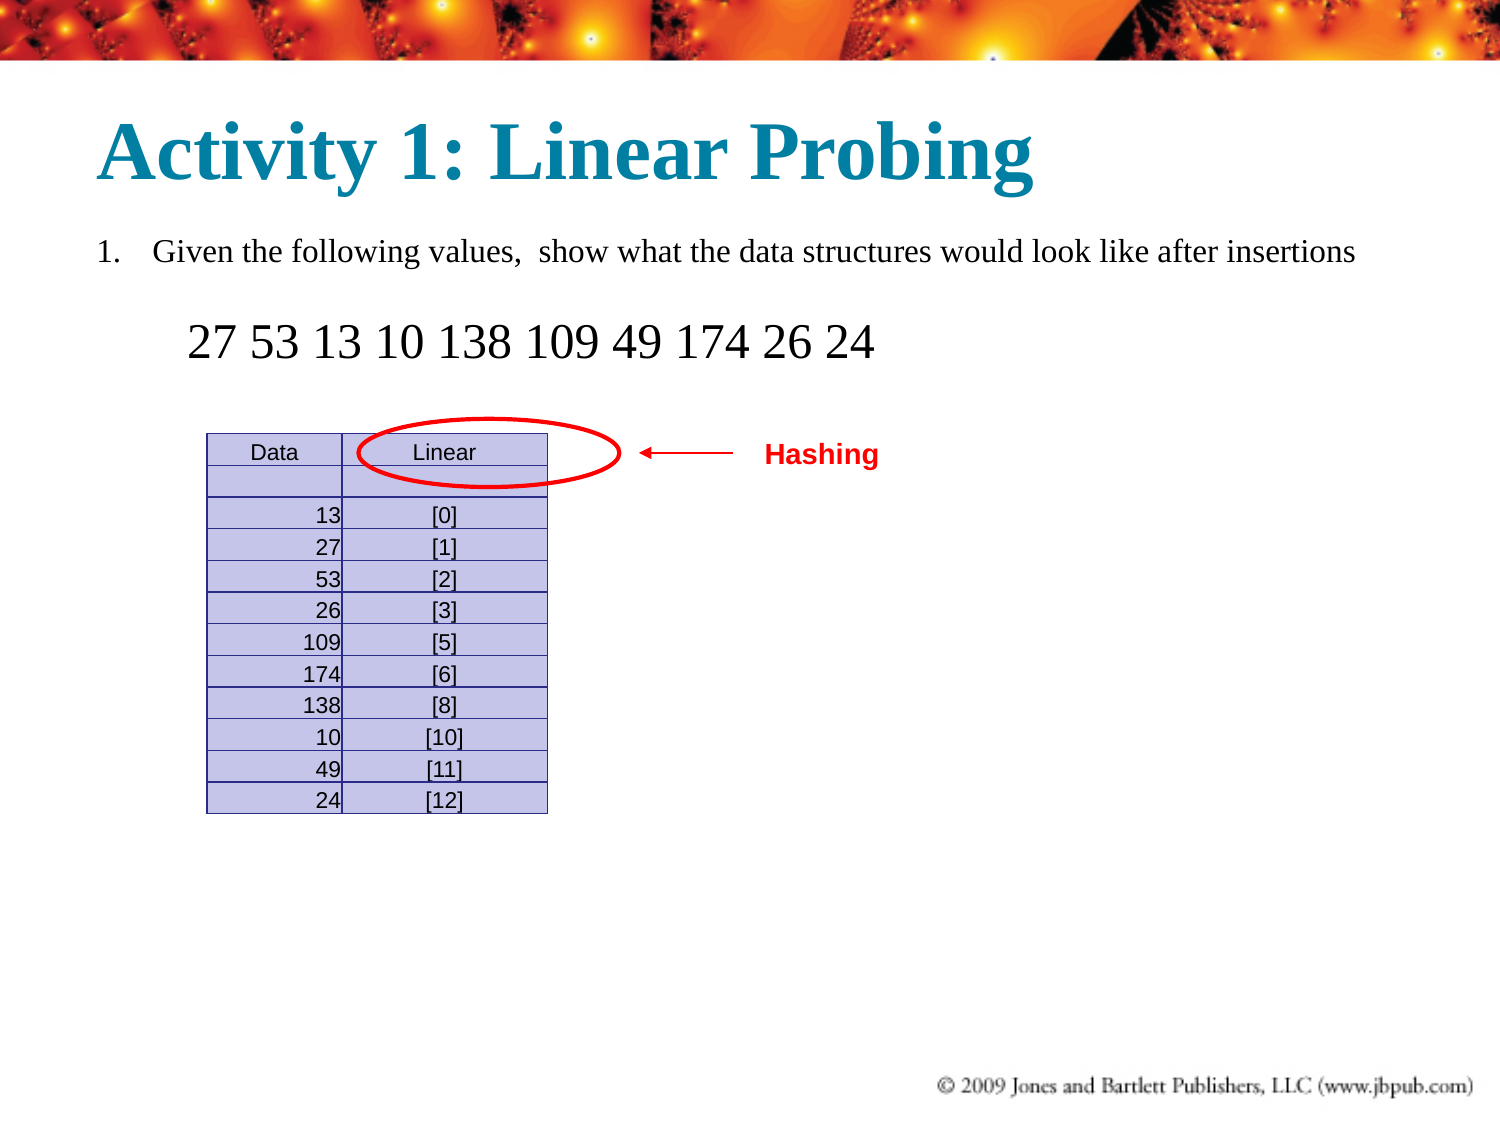

Activity 1: Linear Probing
Given the following values,  show what the data structures would look like after insertions

           27 53 13 10 138 109 49 174 26 24

Hashing
| Data | Linear |
| --- | --- |
|  |  |
| 13 | [0] |
| 27 | [1] |
| 53 | [2] |
| 26 | [3] |
| 109 | [5] |
| 174 | [6] |
| 138 | [8] |
| 10 | [10] |
| 49 | [11] |
| 24 | [12] |